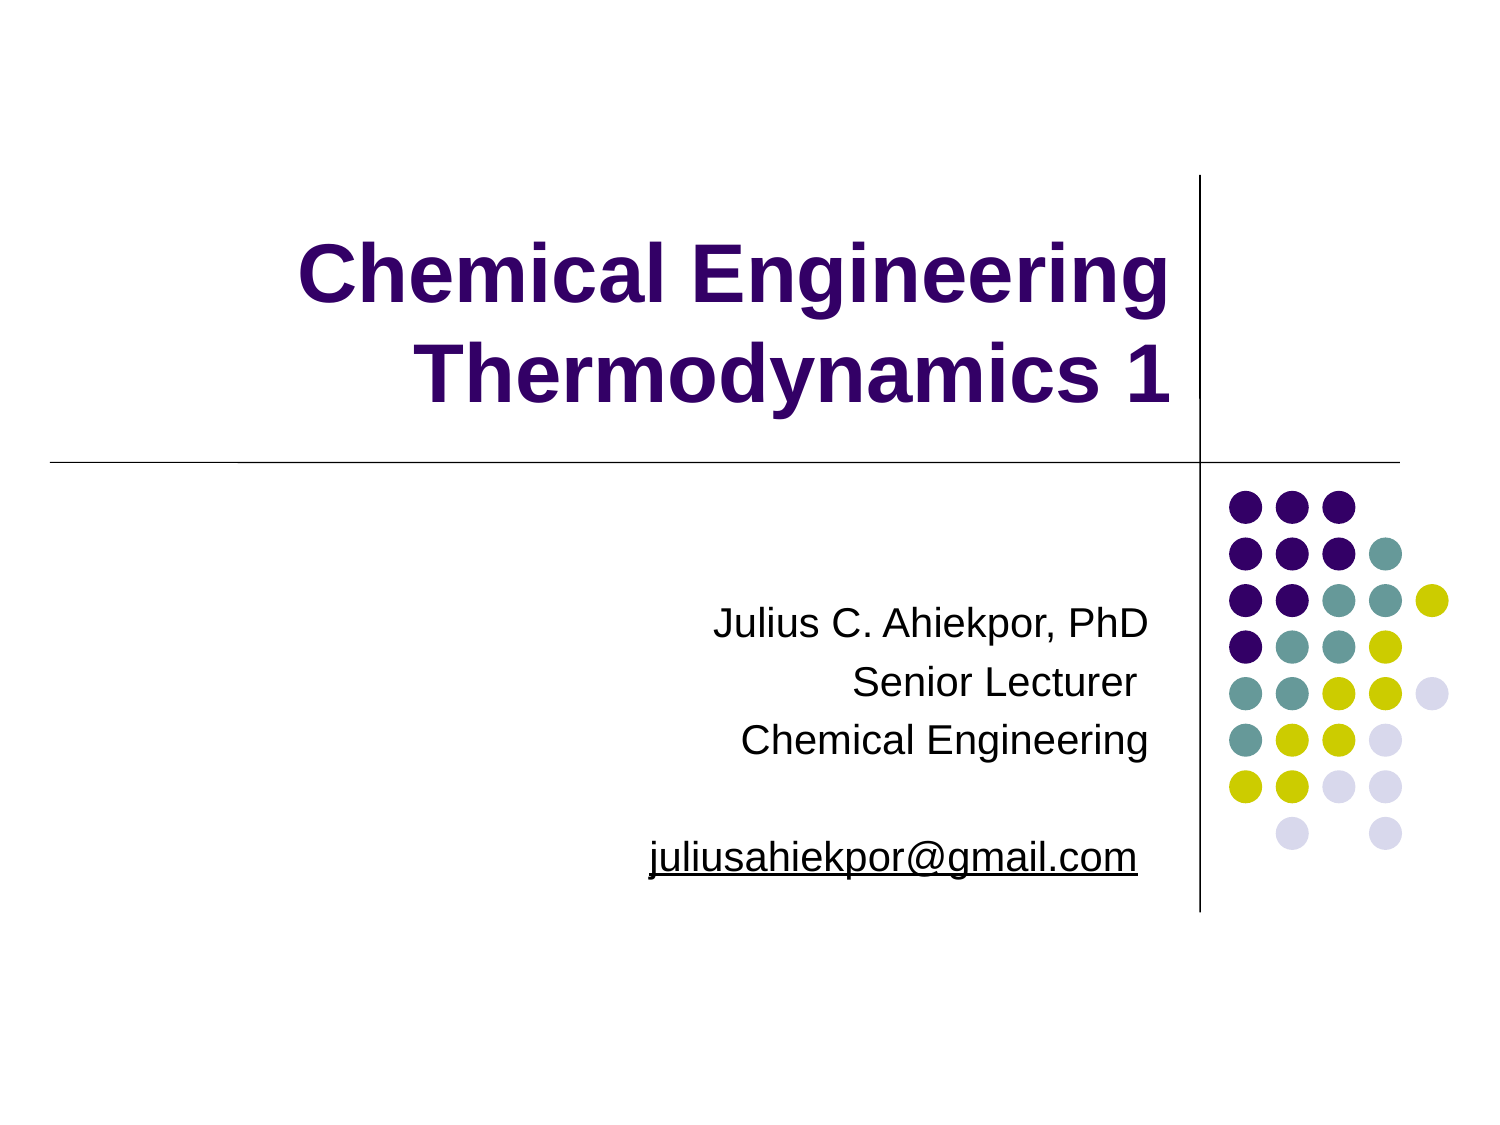

# Chemical Engineering Thermodynamics 1

Julius C. Ahiekpor, PhD
Senior Lecturer
Chemical Engineering

juliusahiekpor@gmail.com